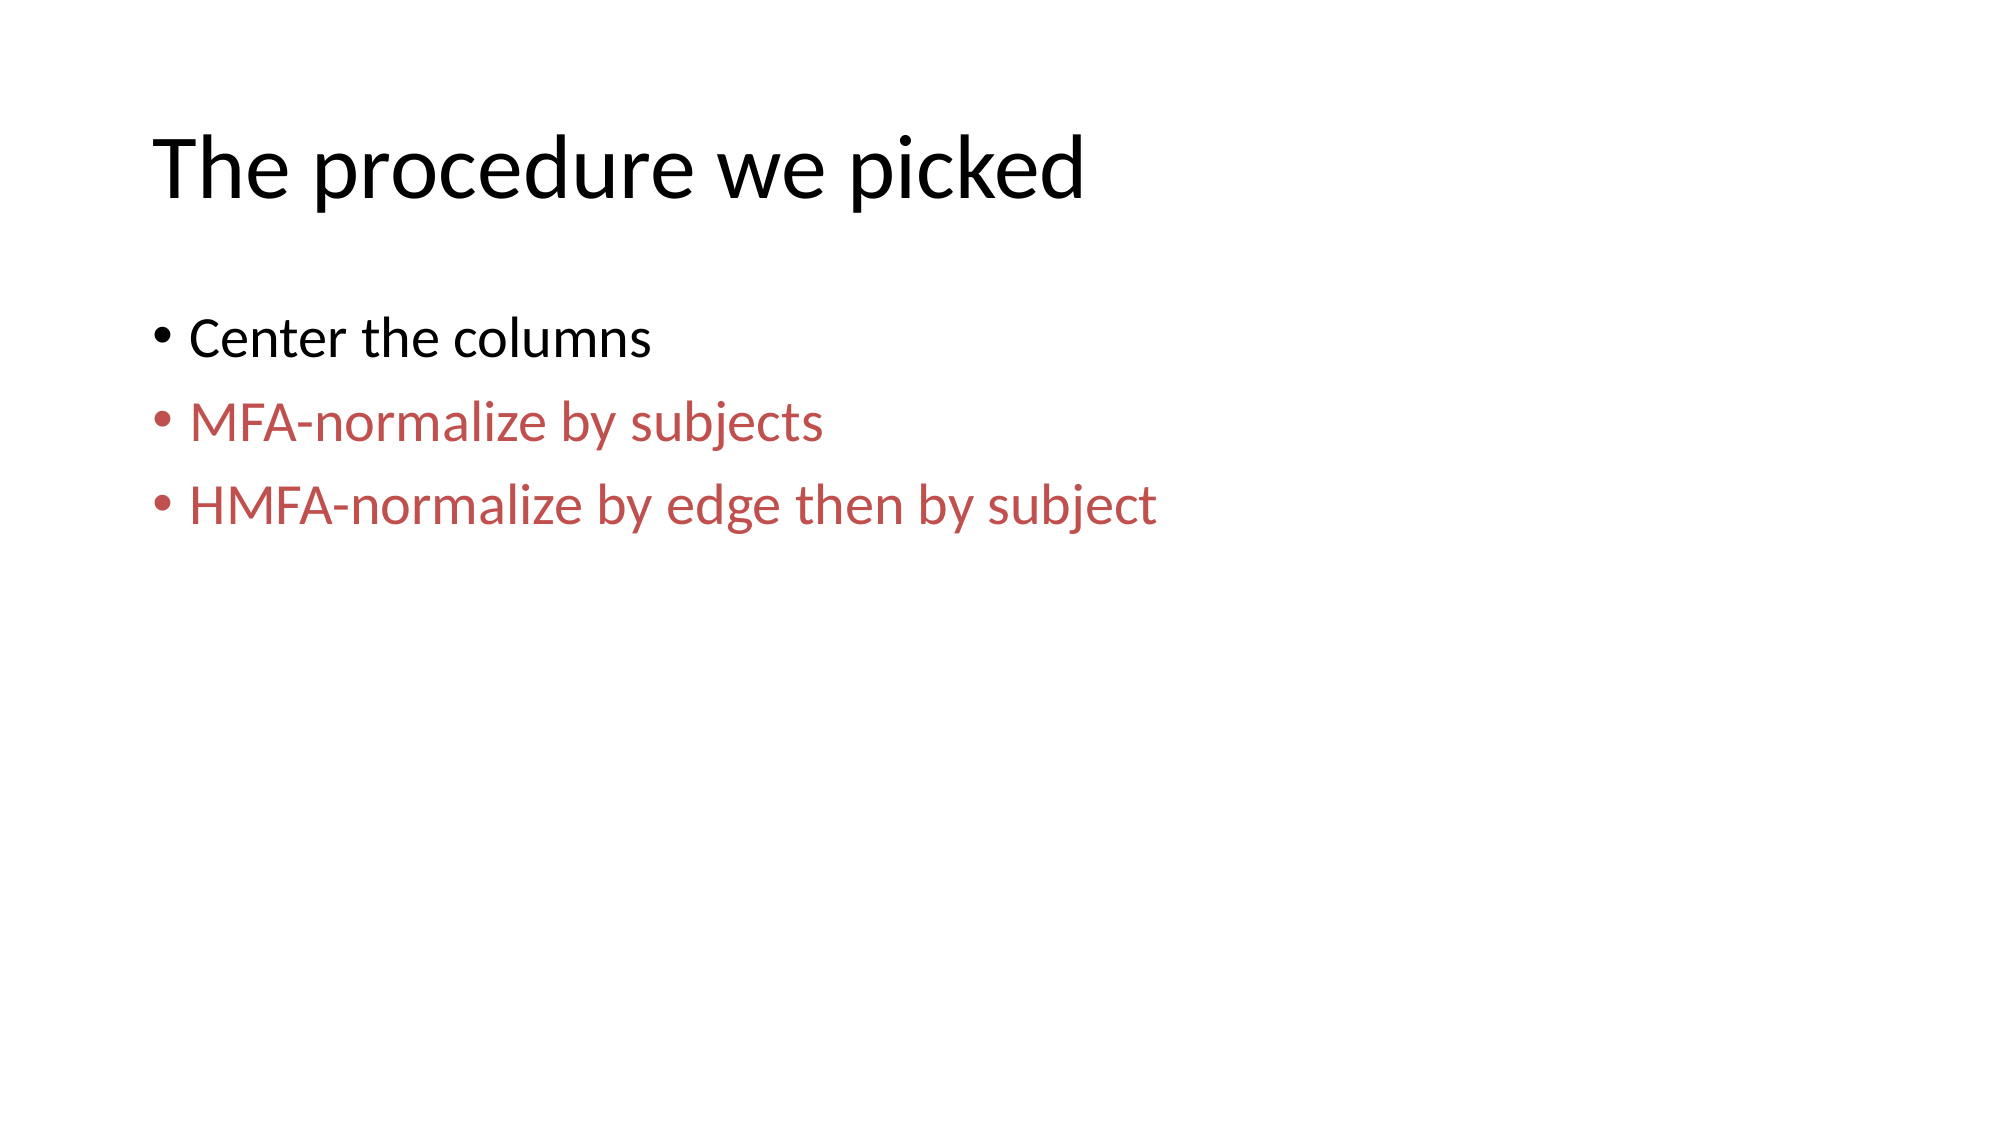

# The procedure we picked
Center the columns
MFA-normalize by subjects
HMFA-normalize by edge then by subject